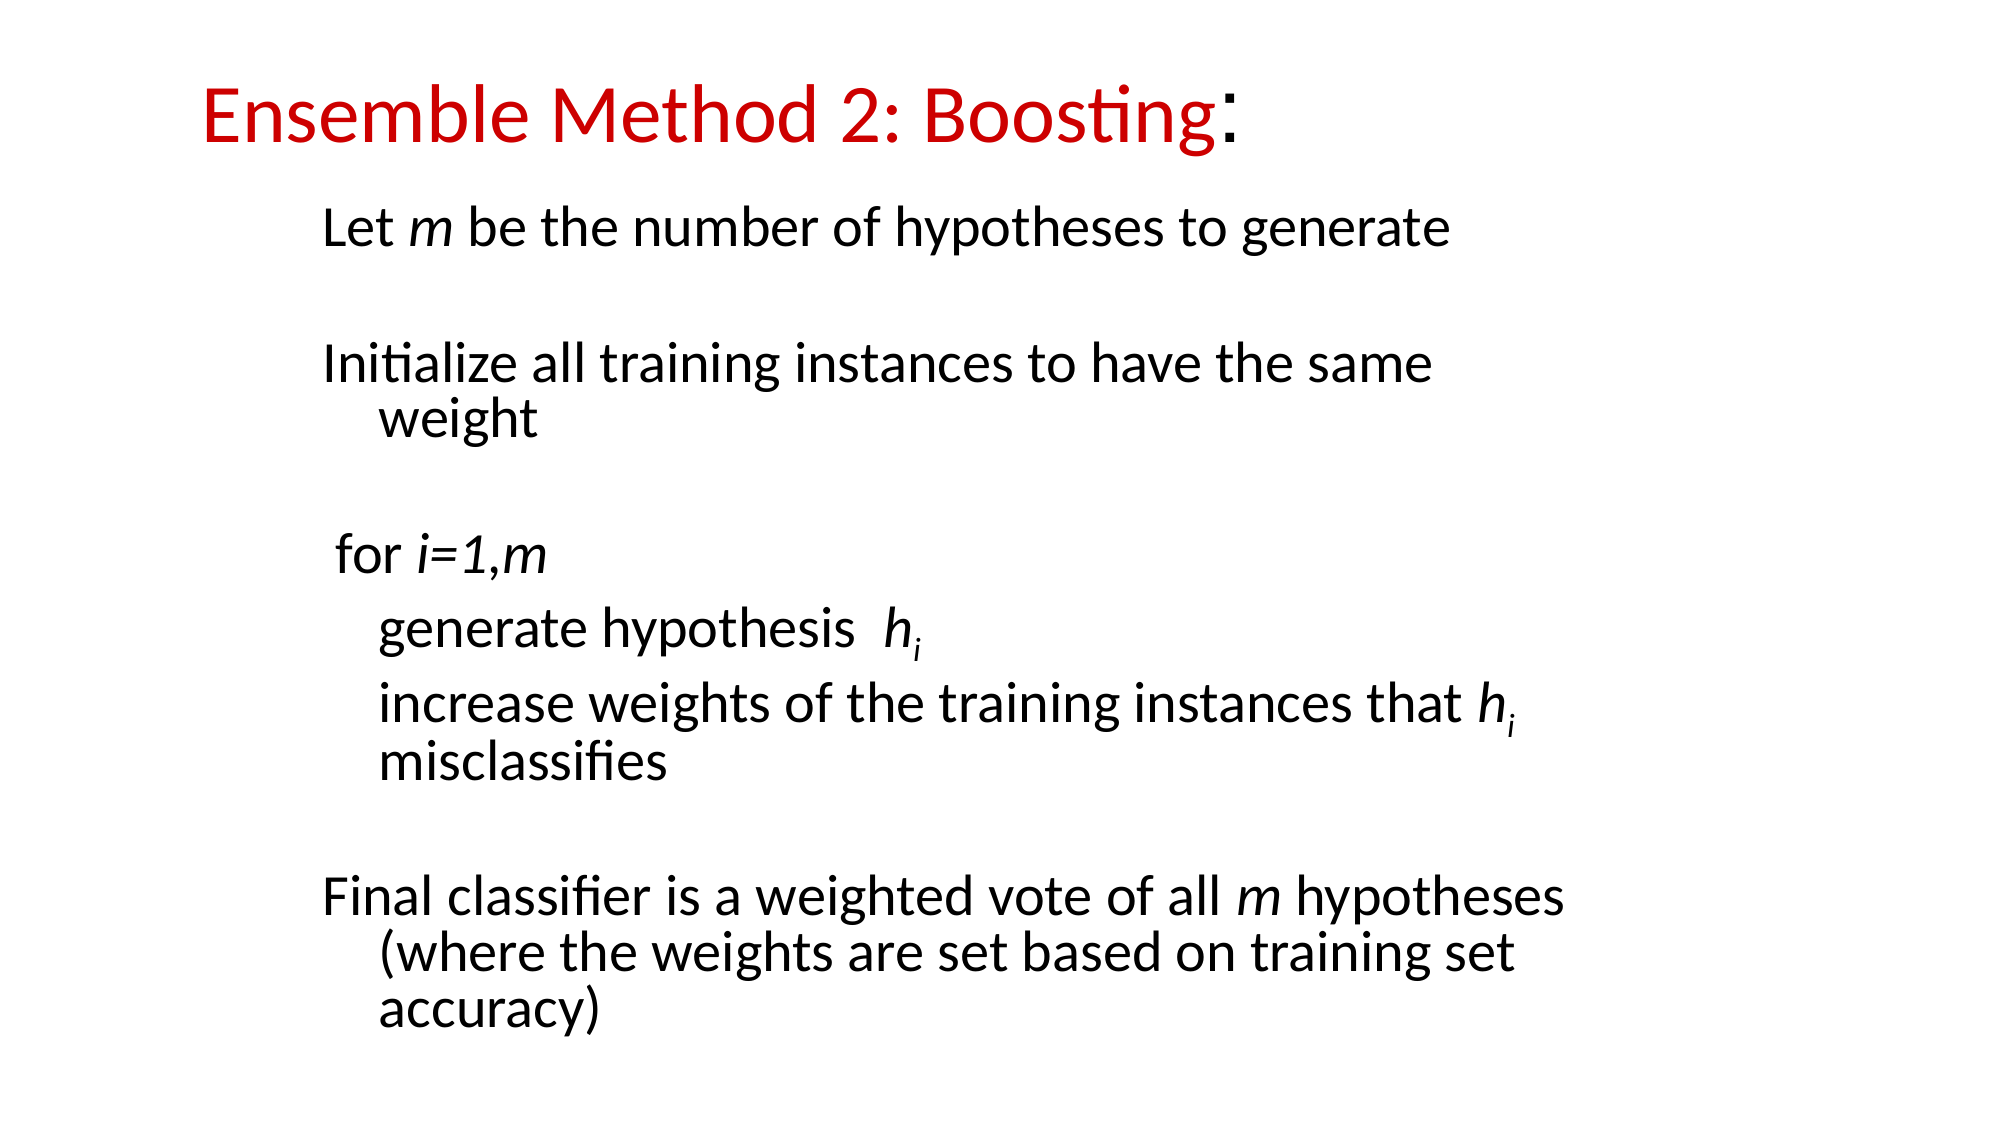

# Ensemble Method 2: Boosting:
Let m be the number of hypotheses to generate

Initialize all training instances to have the same weight

 for i=1,m
	generate hypothesis  hi
	increase weights of the training instances that hi misclassifies

Final classifier is a weighted vote of all m hypotheses (where the weights are set based on training set accuracy)